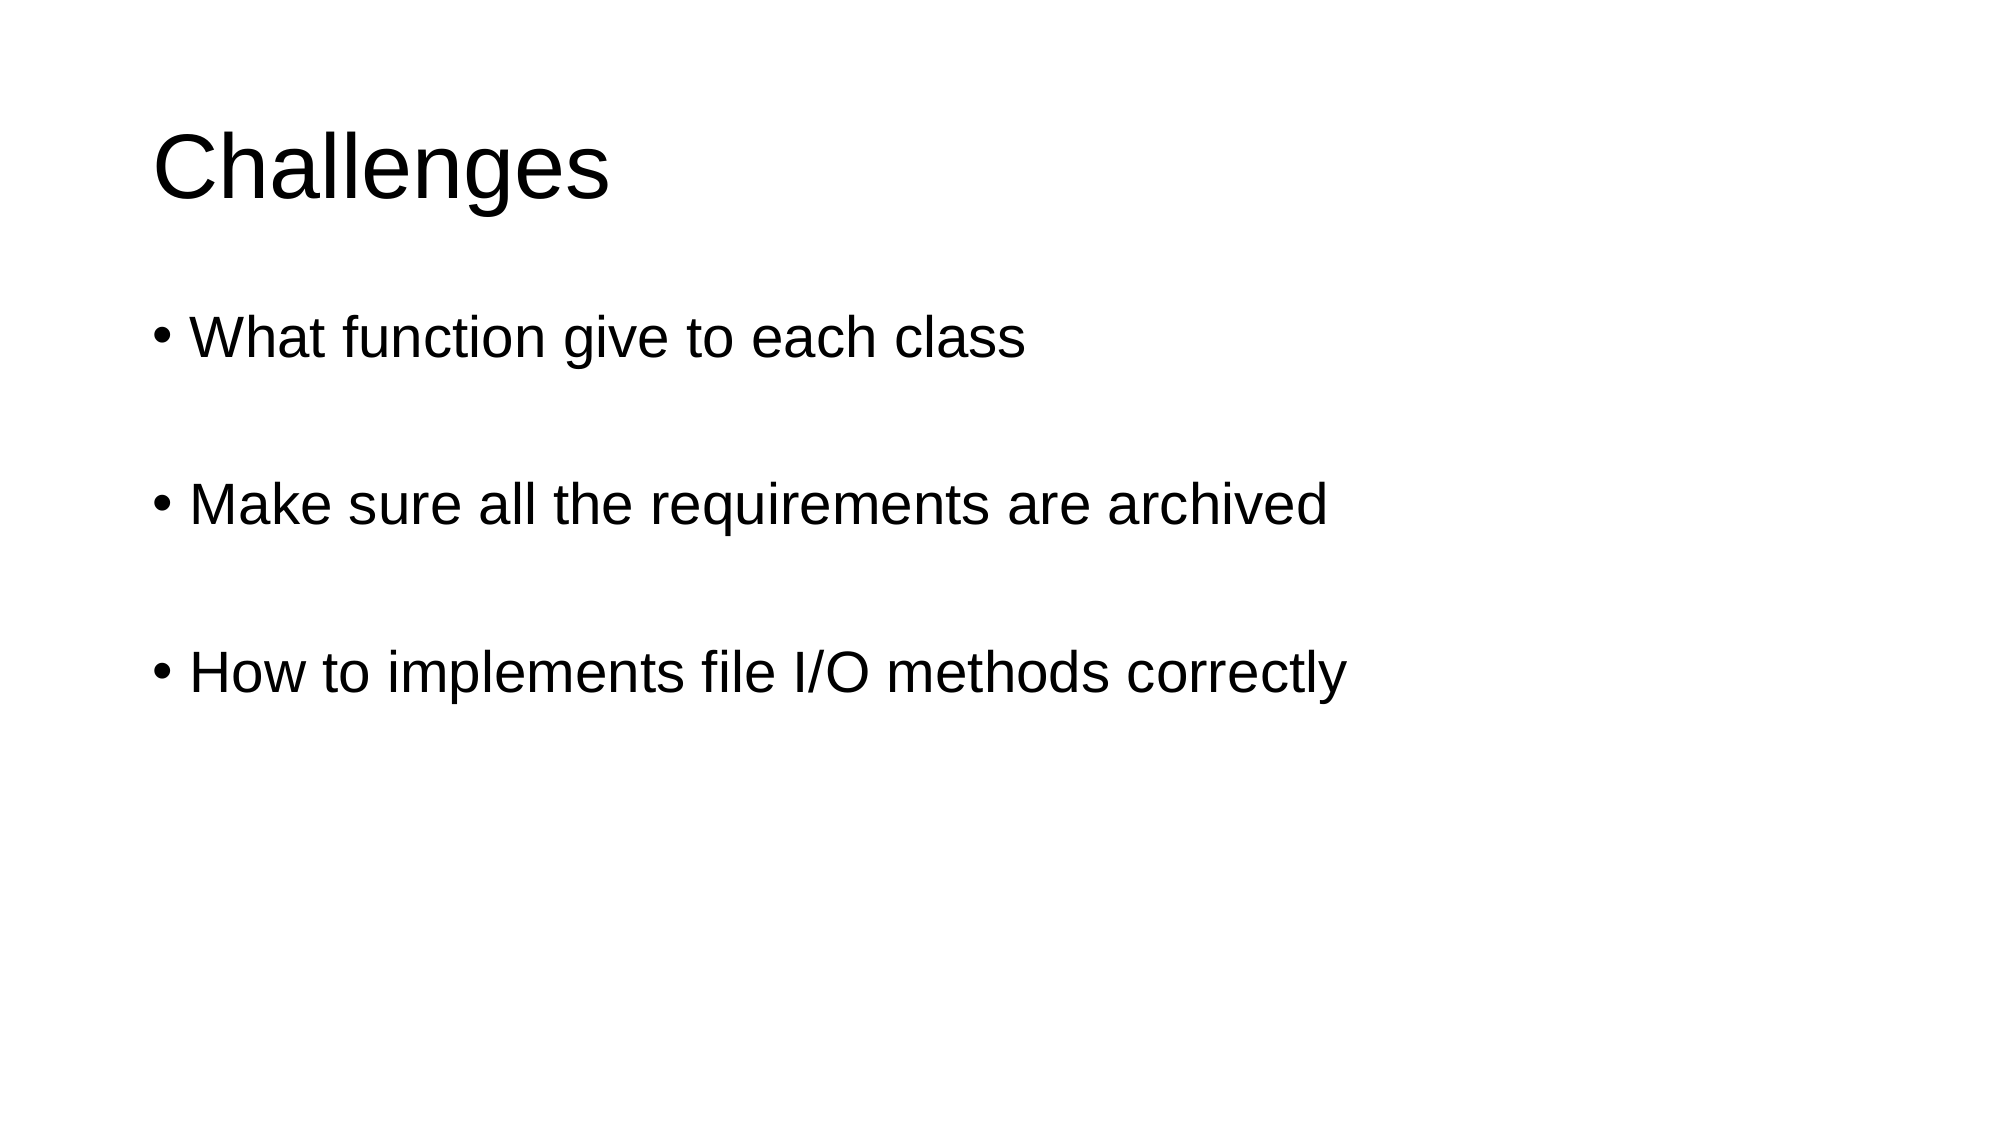

# Challenges
What function give to each class

Make sure all the requirements are archived

How to implements file I/O methods correctly